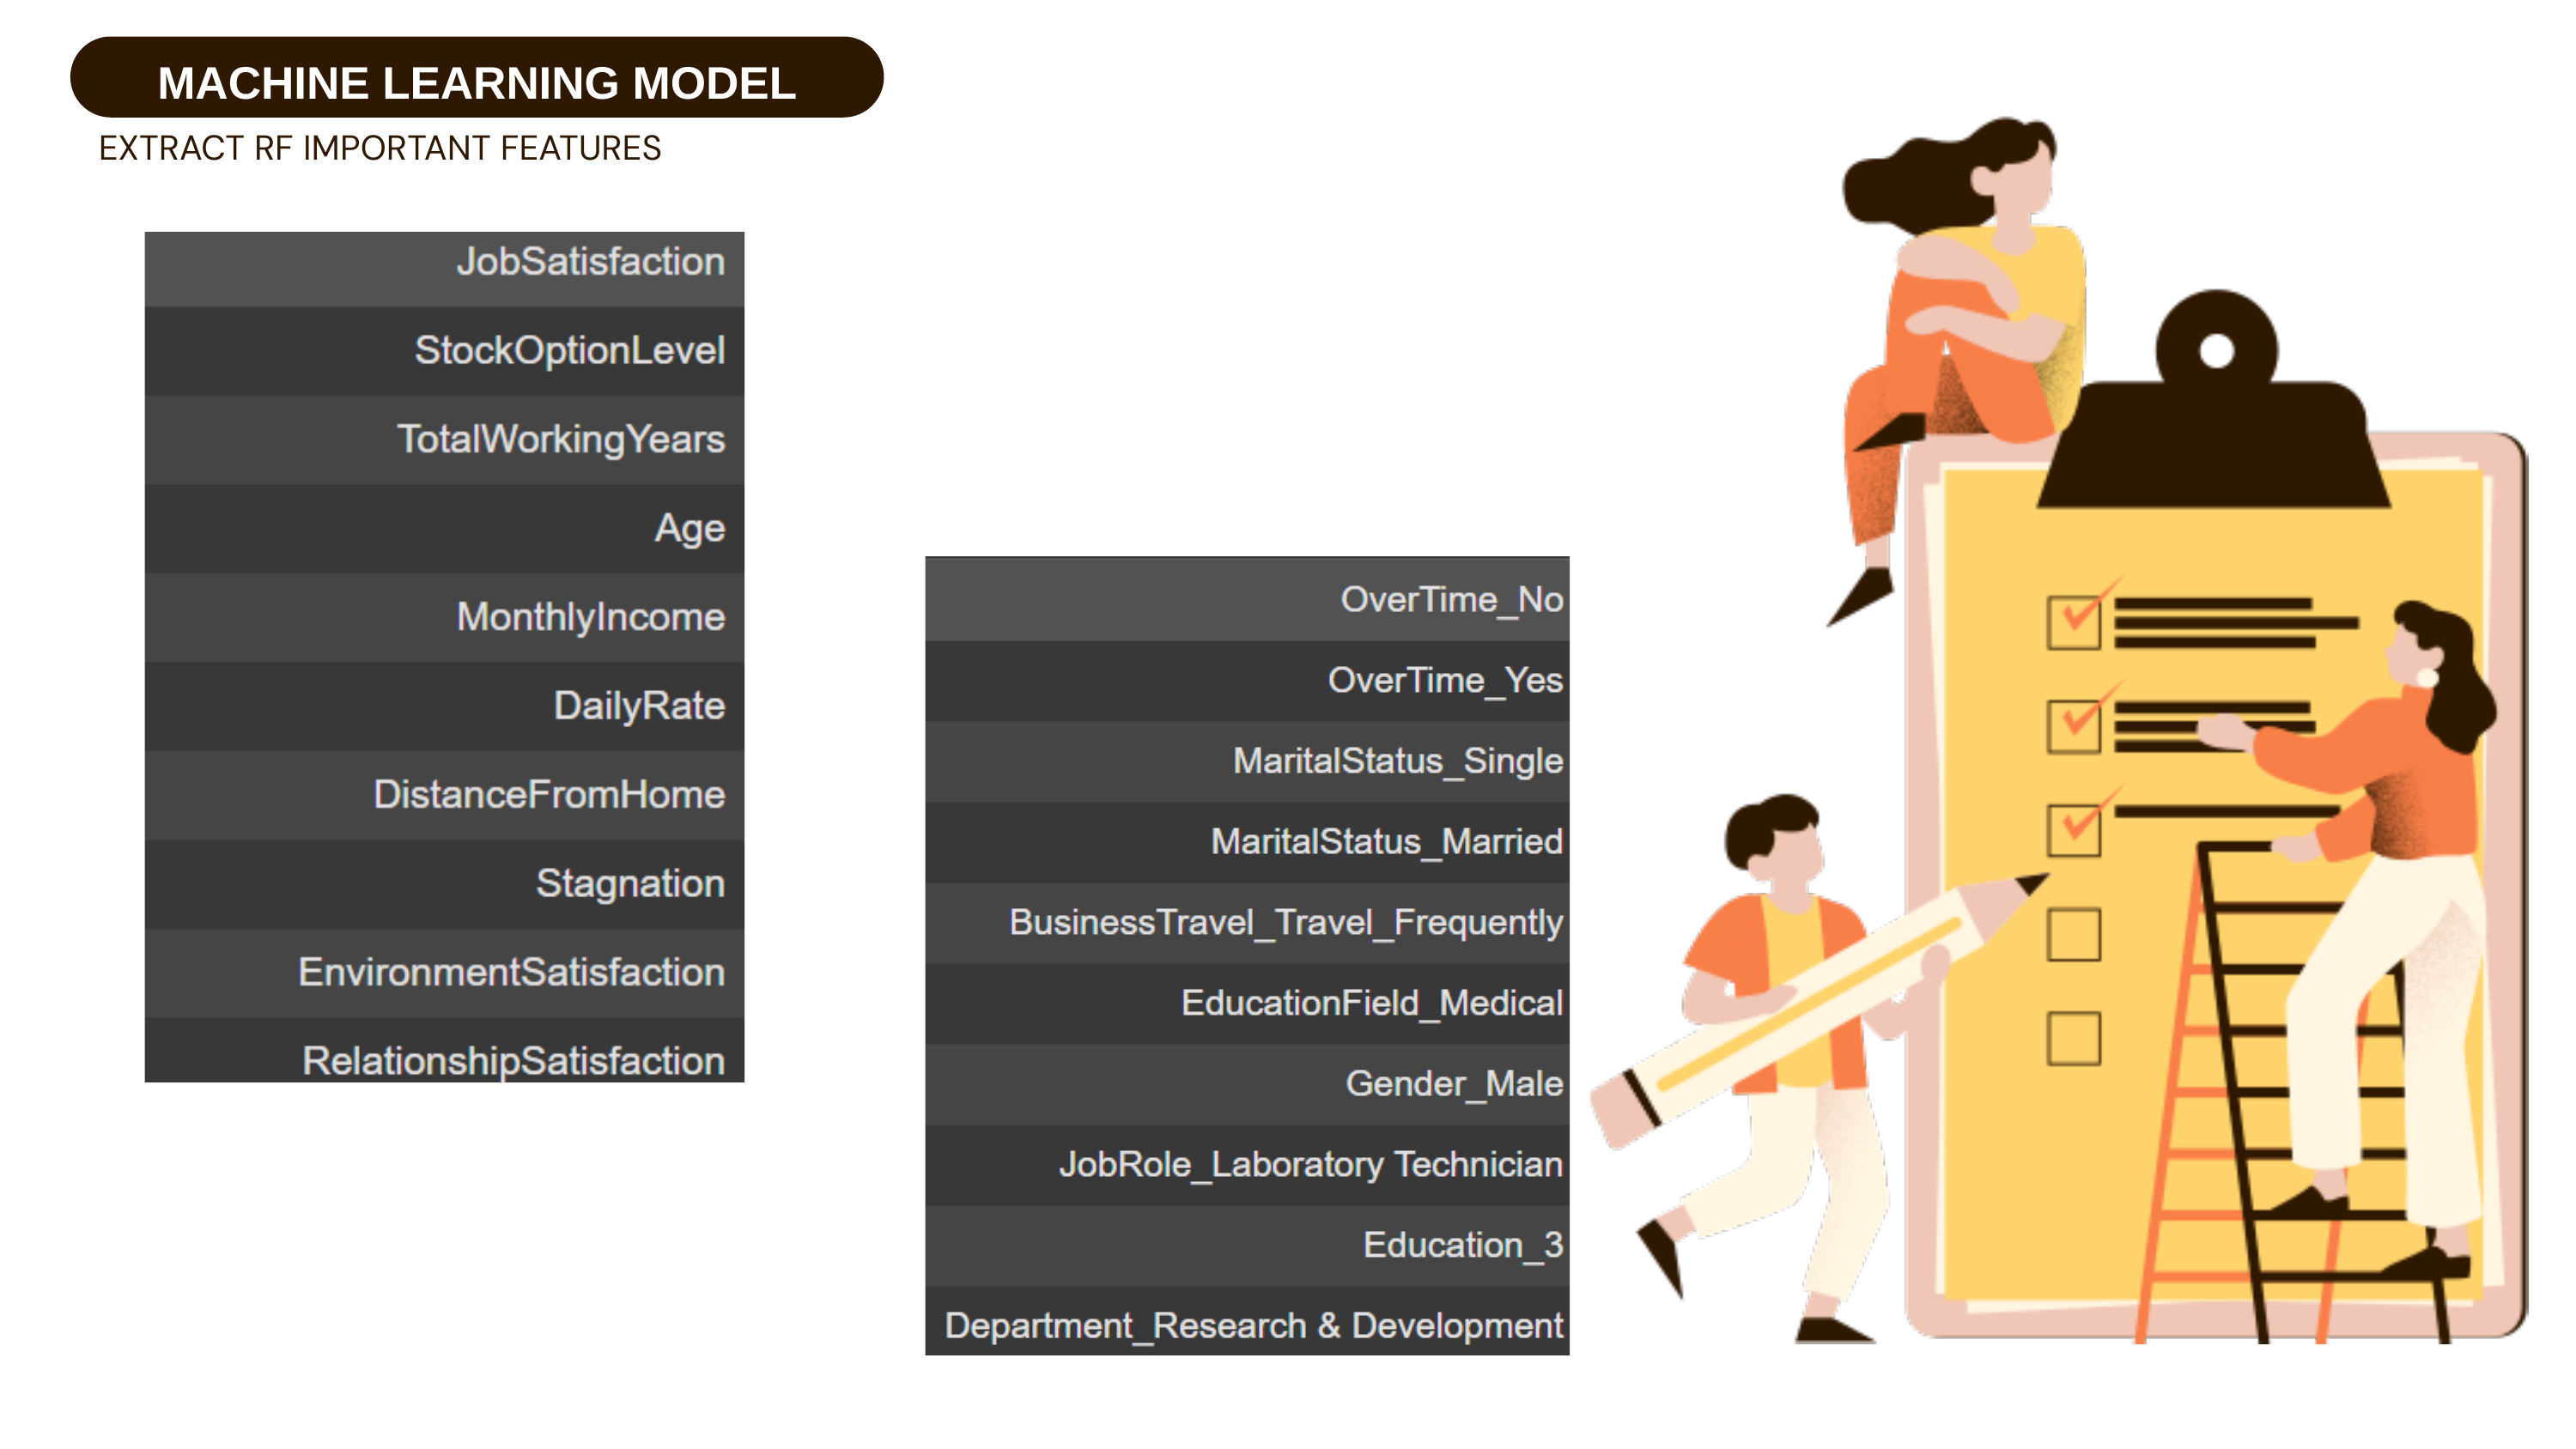

MACHINE LEARNING MODEL

EXTRACT RF IMPORTANT FEATURES